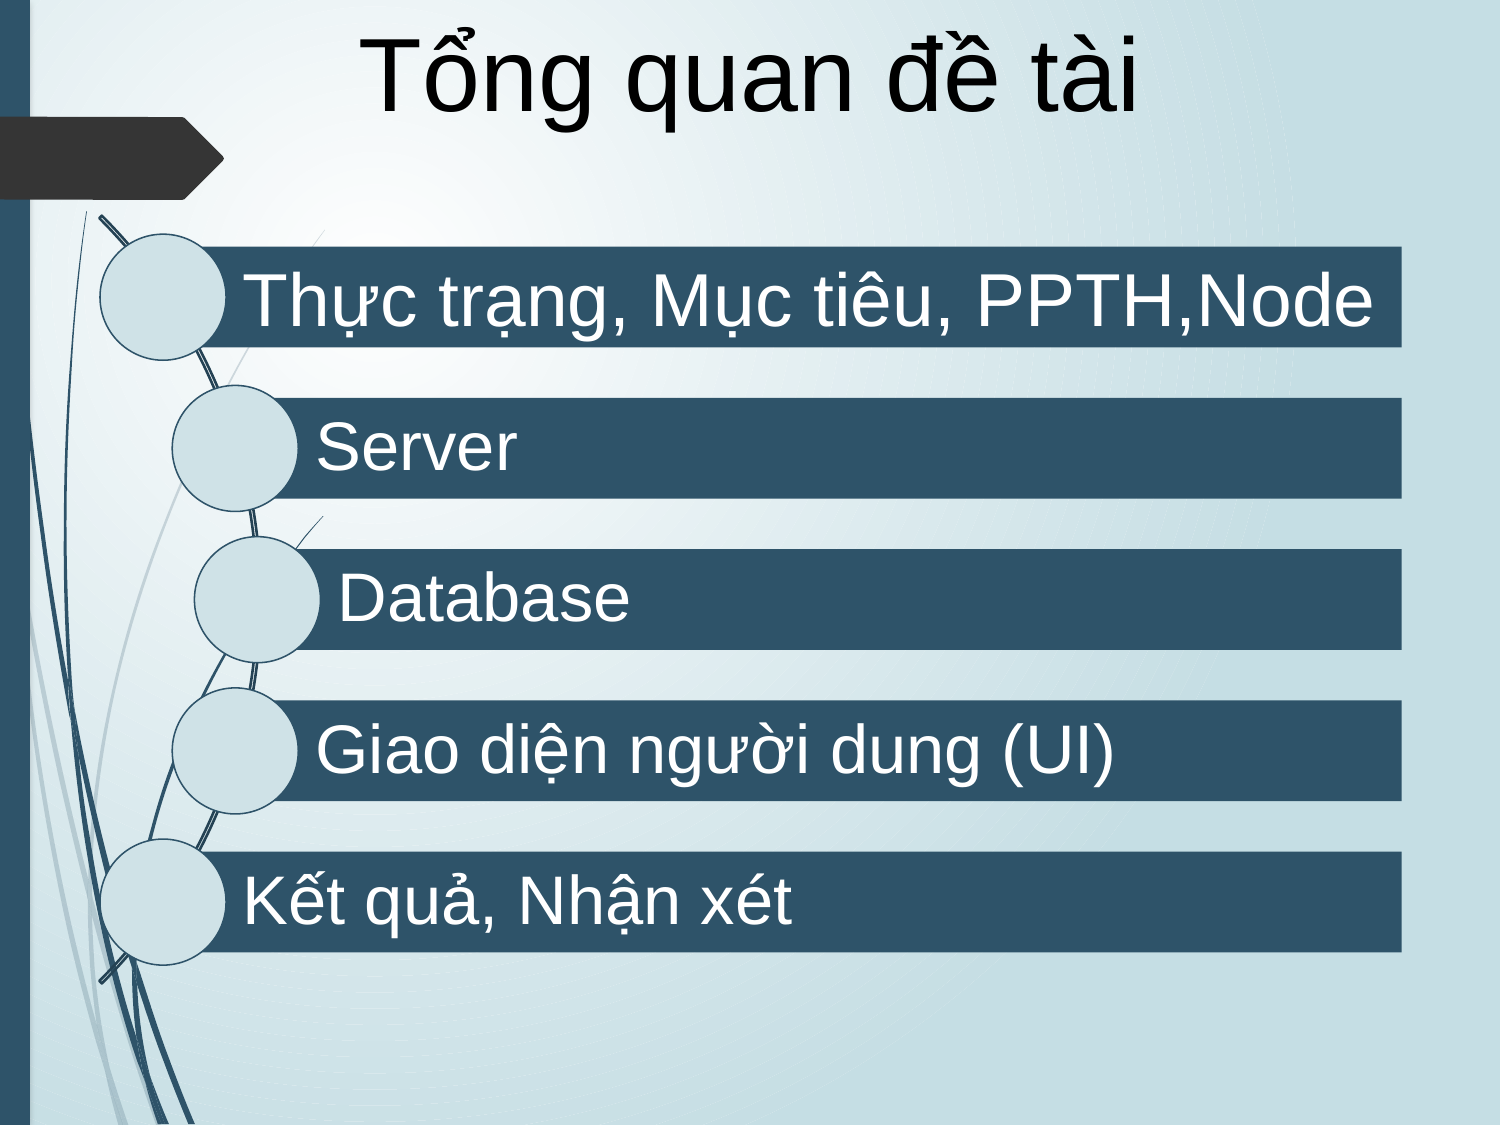

Tổng quan đề tài
Thực trạng, Mục tiêu, PPTH,Node

Server
Database
Giao diện người dung (UI)
Kết quả, Nhận xét